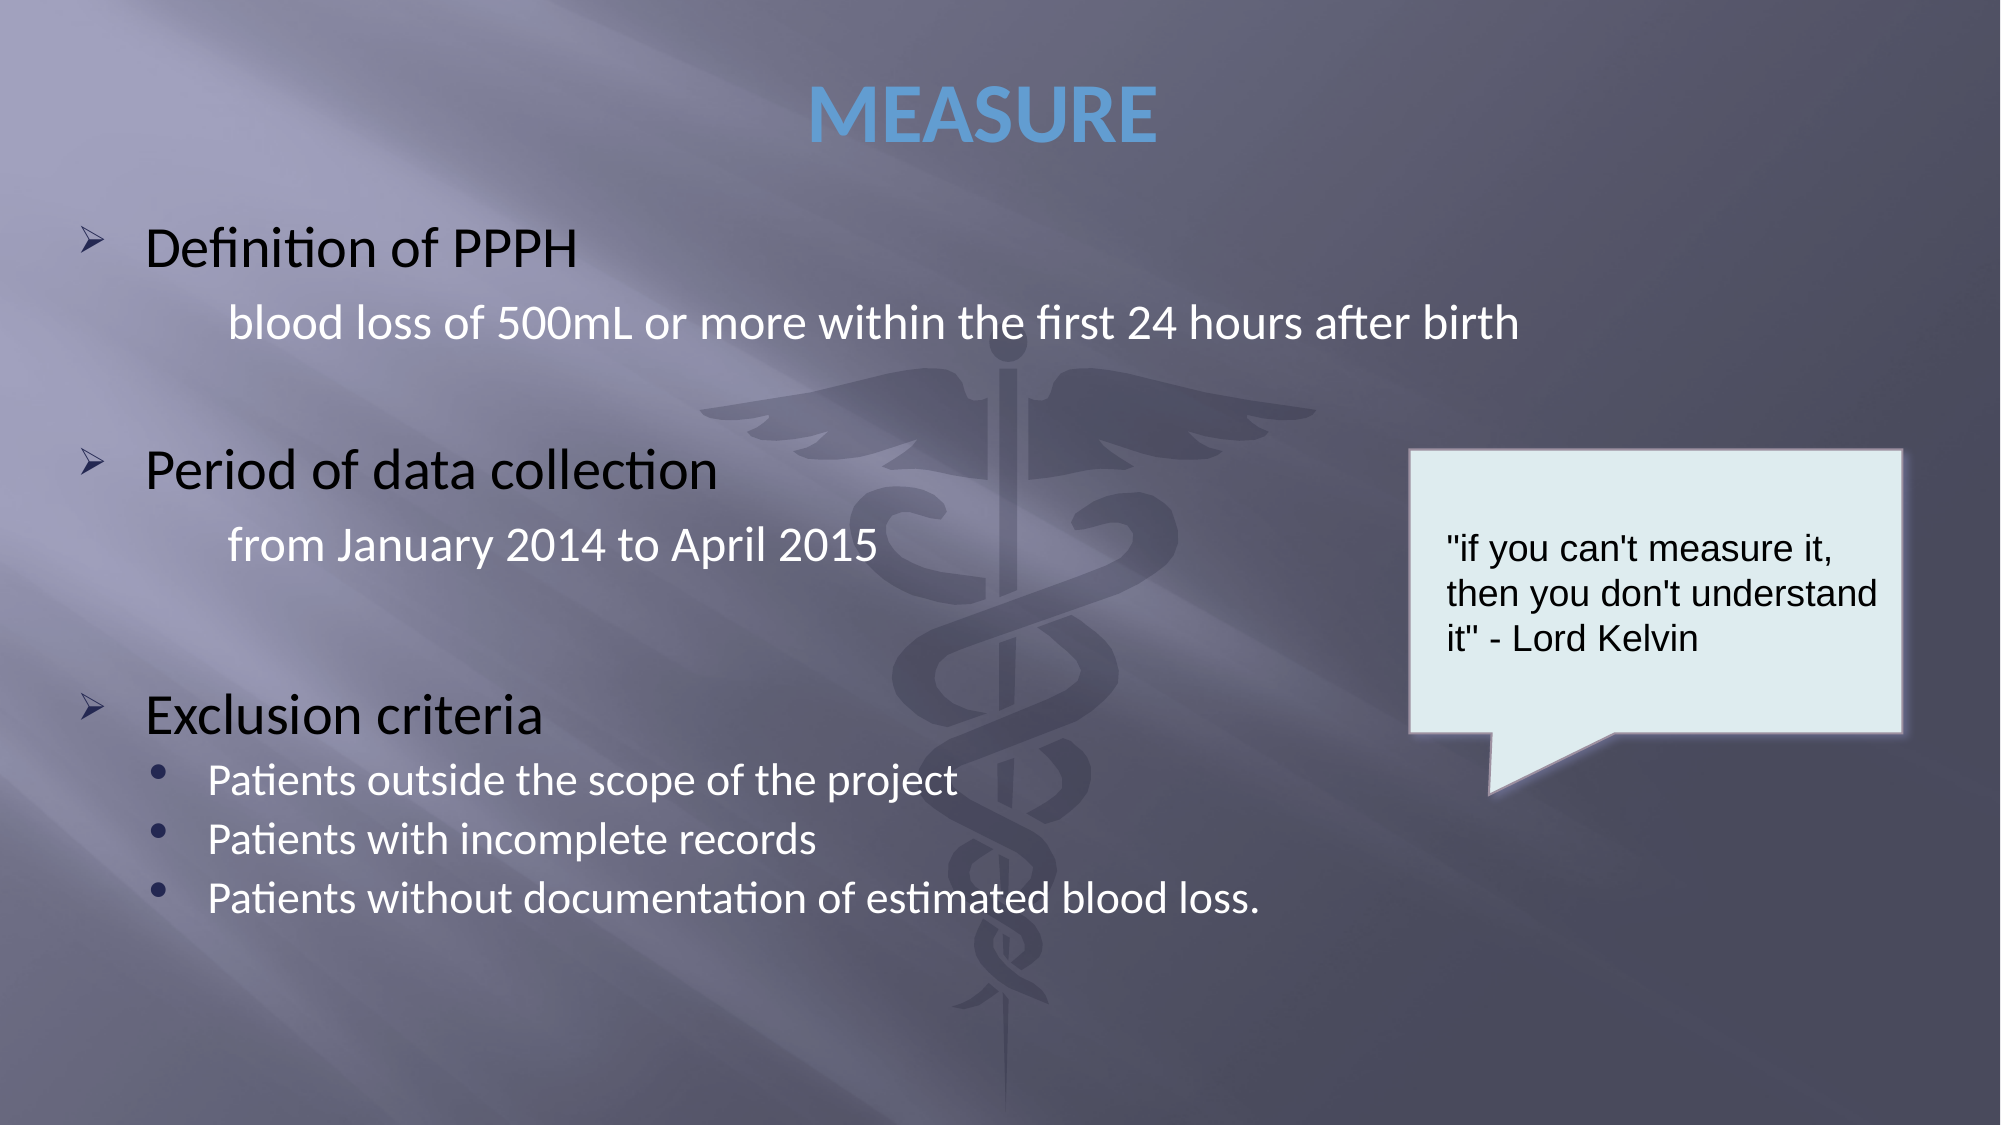

# MEASURE
Definition of PPPH
	blood loss of 500mL or more within the first 24 hours after birth

Period of data collection
	from January 2014 to April 2015

Exclusion criteria
Patients outside the scope of the project
Patients with incomplete records
Patients without documentation of estimated blood loss.

"if you can't measure it, then you don't understand it" - Lord Kelvin